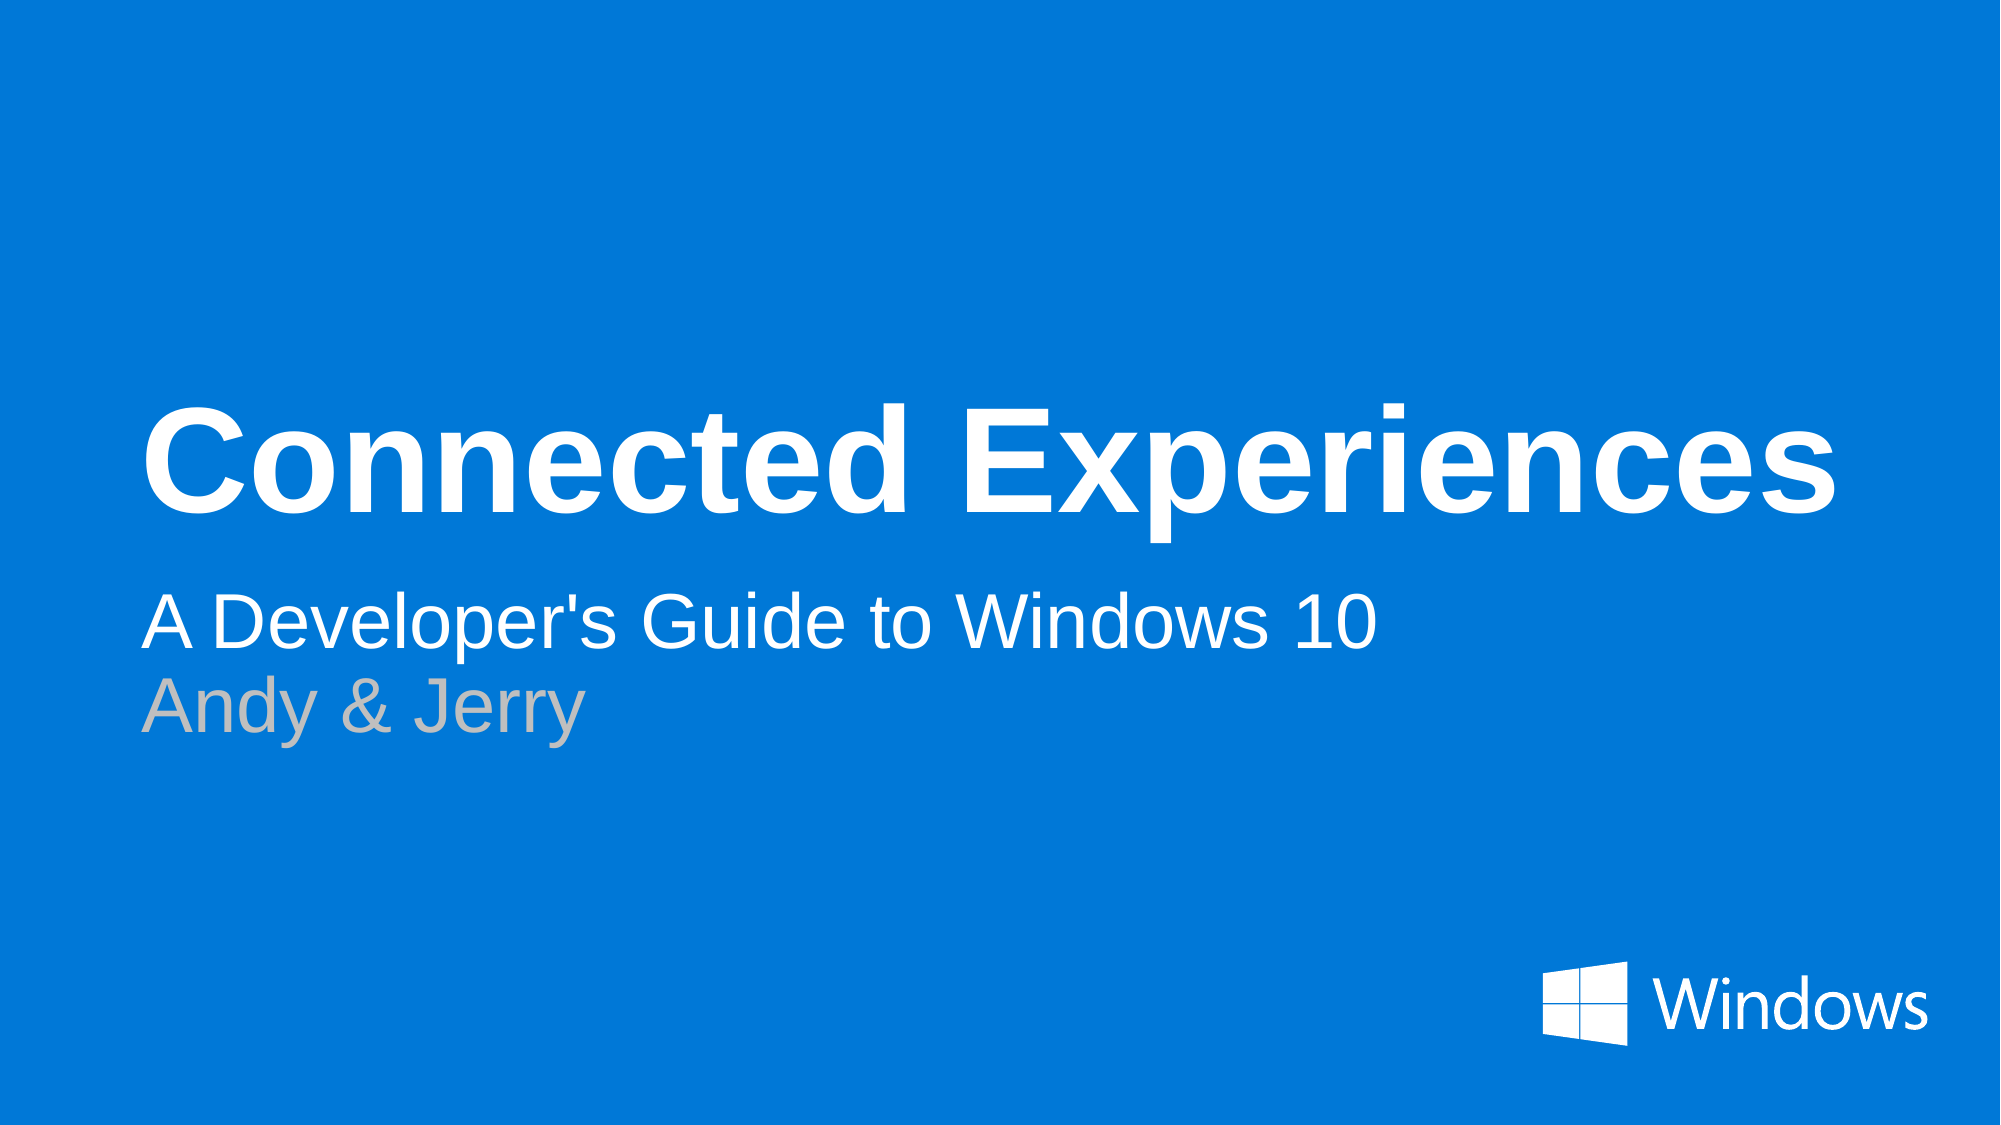

# Connected Experiences
A Developer's Guide to Windows 10
Andy & Jerry